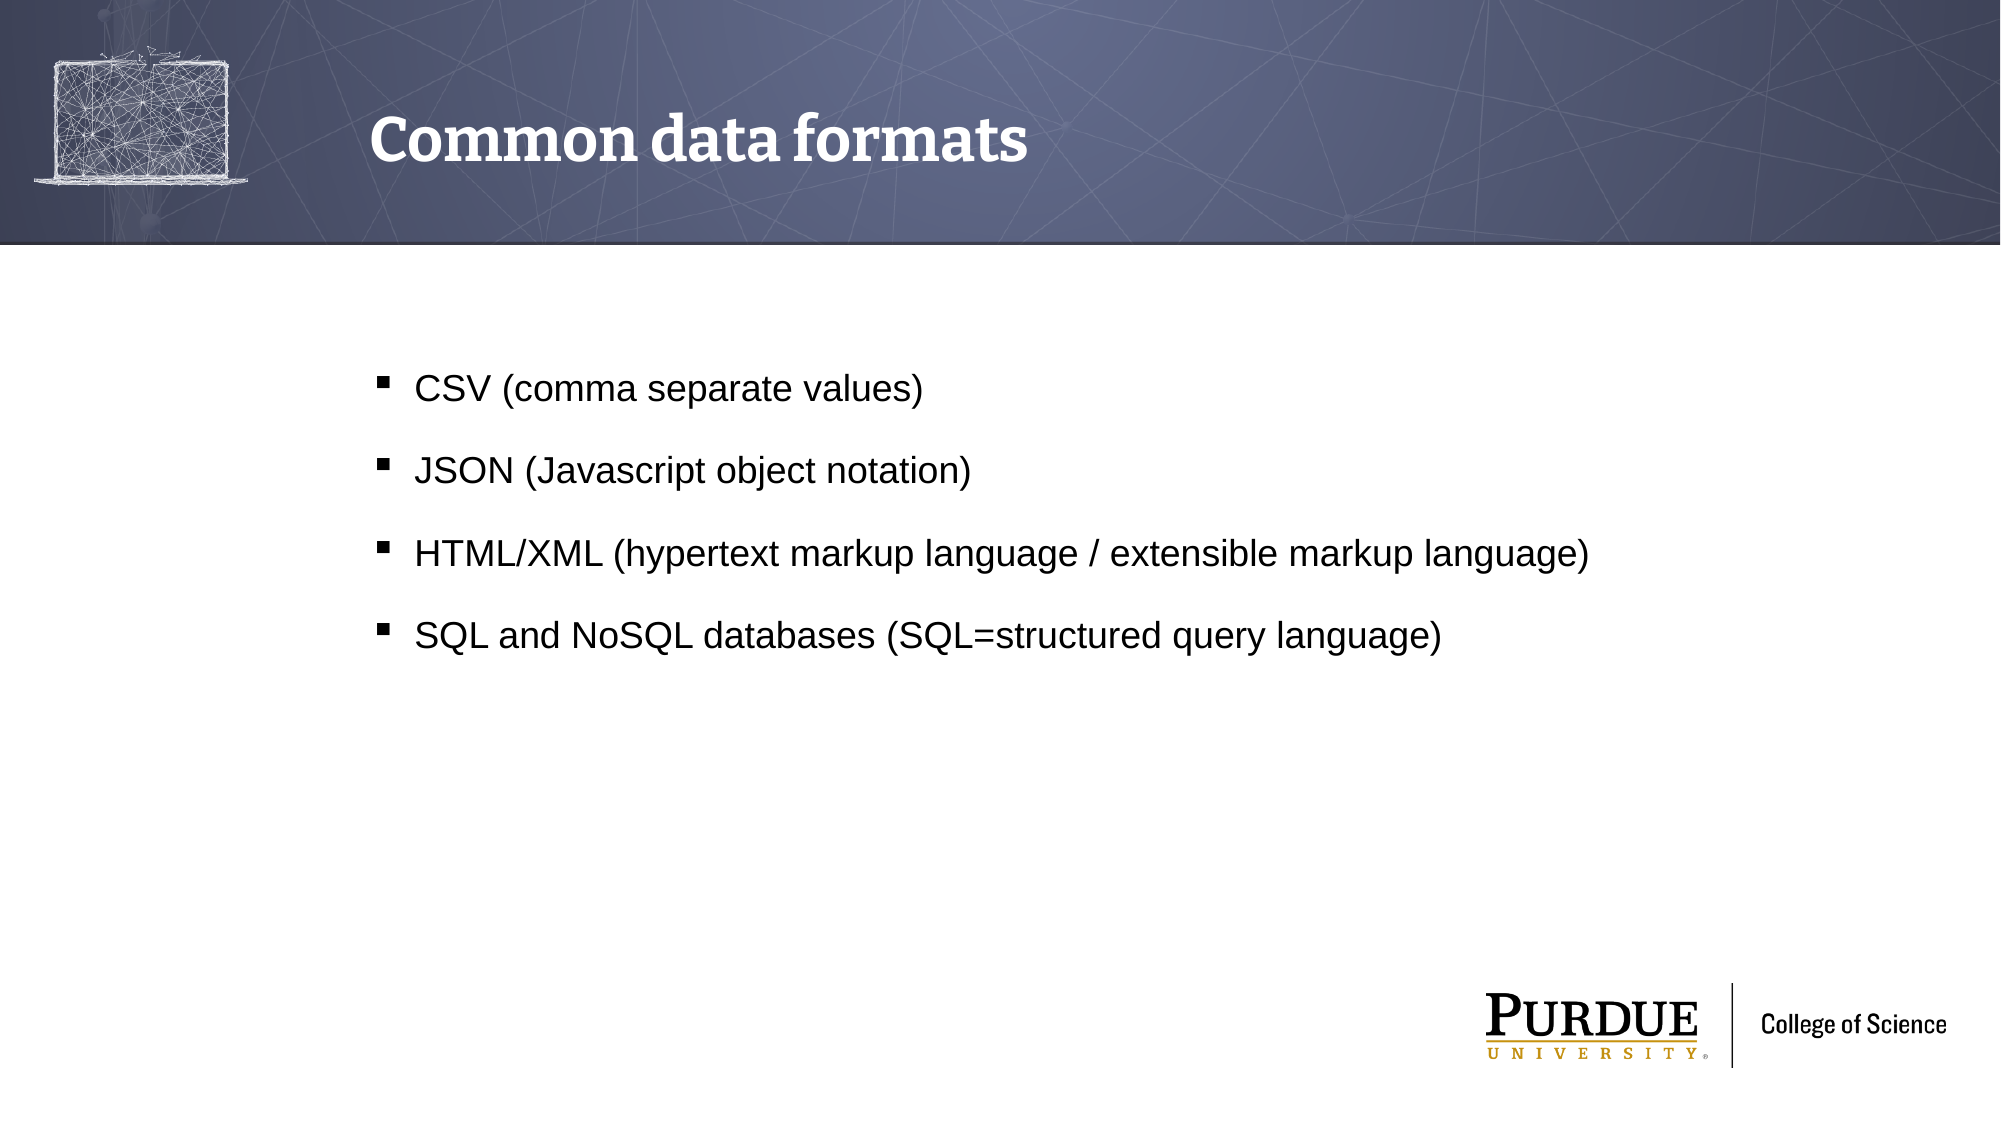

# Common data formats

CSV (comma separate values)
JSON (Javascript object notation)
HTML/XML (hypertext markup language / extensible markup language)
SQL and NoSQL databases (SQL=structured query language)